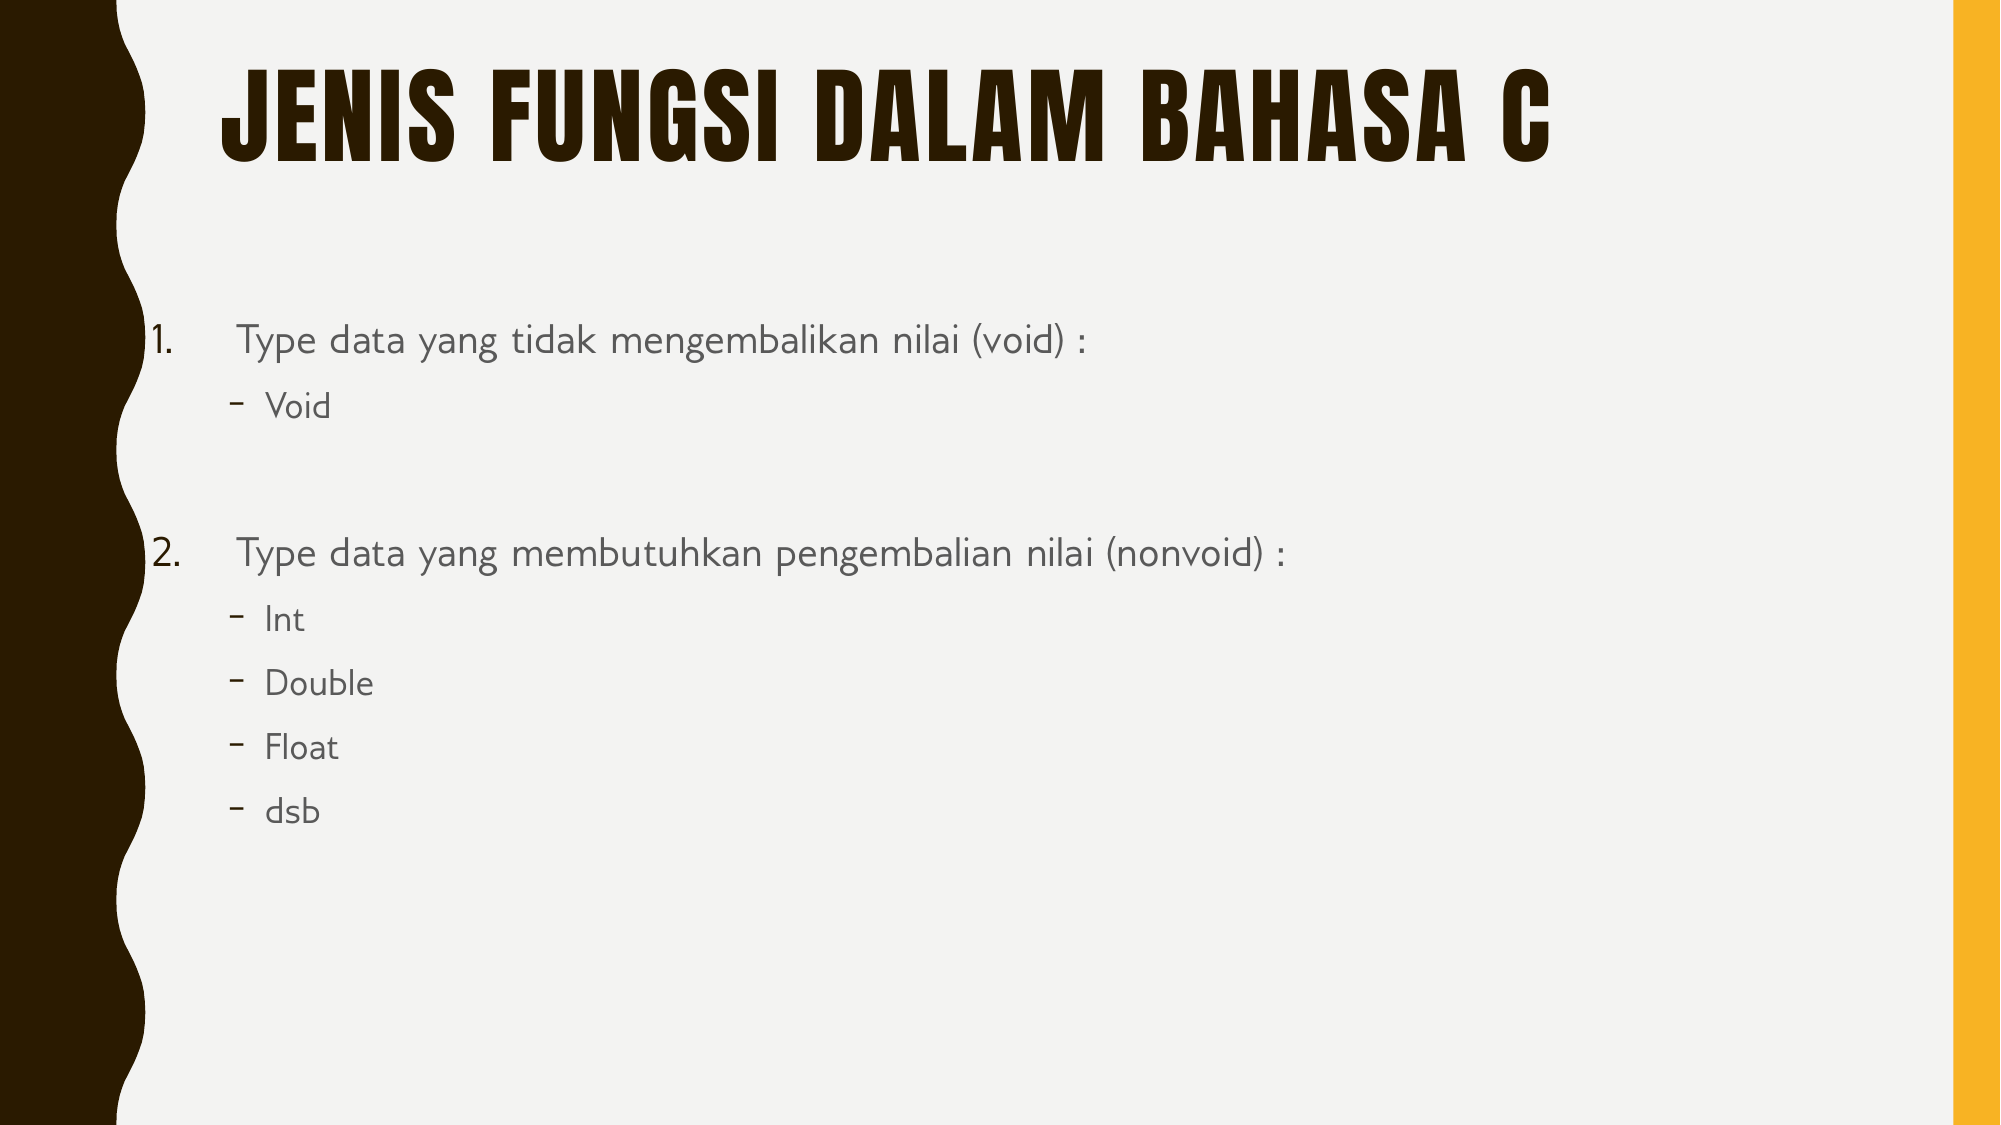

# Jenis Fungsi dalam bahasa C
Type data yang tidak mengembalikan nilai (void) :
Void

Type data yang membutuhkan pengembalian nilai (nonvoid) :
Int
Double
Float
dsb